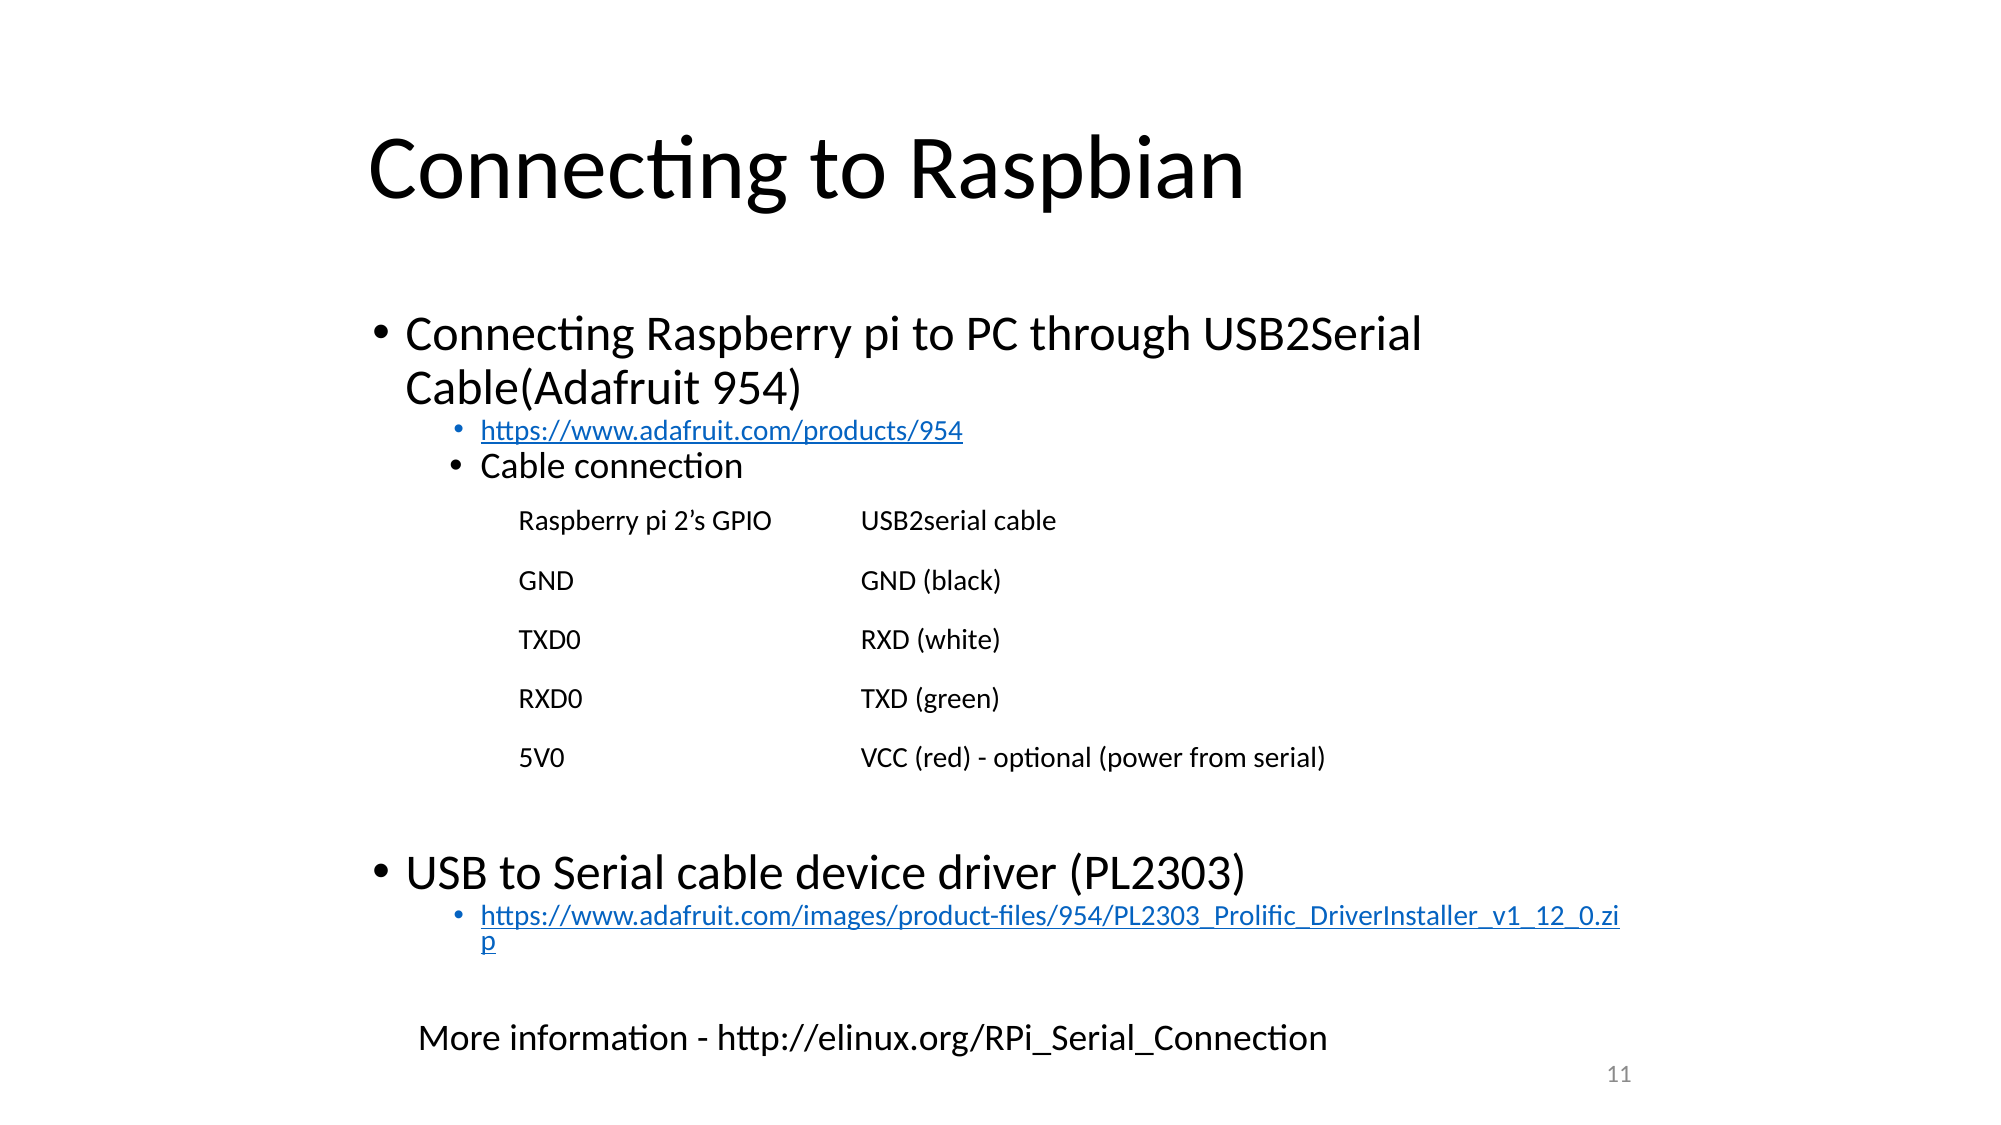

# Connecting to Raspbian
Connecting Raspberry pi to PC through USB2Serial Cable(Adafruit 954)
https://www.adafruit.com/products/954
Cable connection

USB to Serial cable device driver (PL2303)
https://www.adafruit.com/images/product-files/954/PL2303_Prolific_DriverInstaller_v1_12_0.zip

| Raspberry pi 2’s GPIO | USB2serial cable |
| --- | --- |
| GND | GND (black) |
| TXD0 | RXD (white) |
| RXD0 | TXD (green) |
| 5V0 | VCC (red) - optional (power from serial) |
More information - http://elinux.org/RPi_Serial_Connection
11